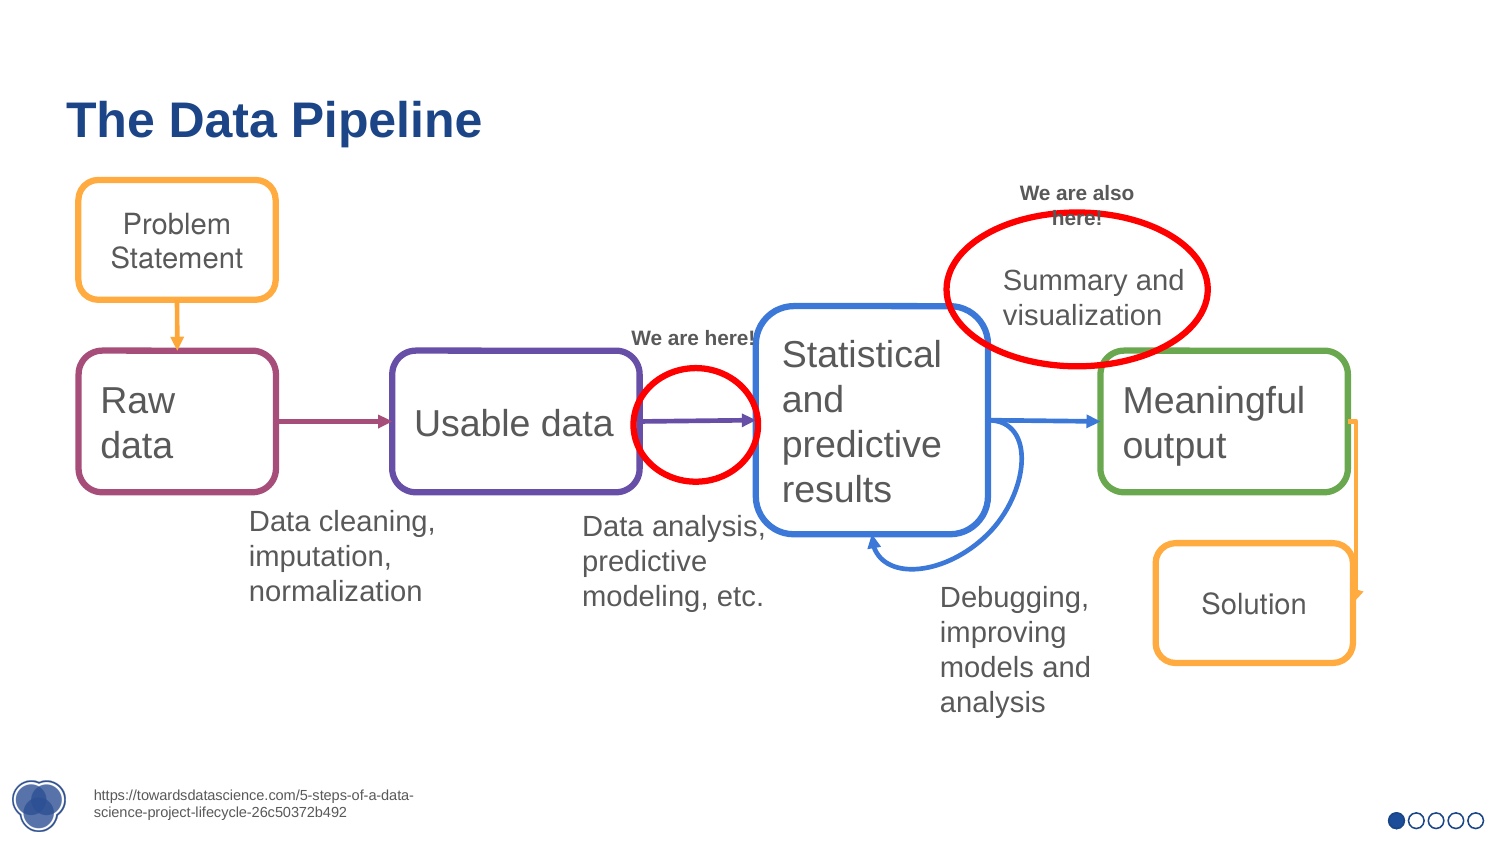

# The Data Pipeline
We are also here!
Problem Statement

Summary and visualization
Statistical and predictive results
We are here!
Raw data
Usable data
Meaningful output

Data cleaning, imputation, normalization
Data analysis, predictive modeling, etc.
Solution
Debugging, improving models and analysis
https://towardsdatascience.com/5-steps-of-a-data-science-project-lifecycle-26c50372b492